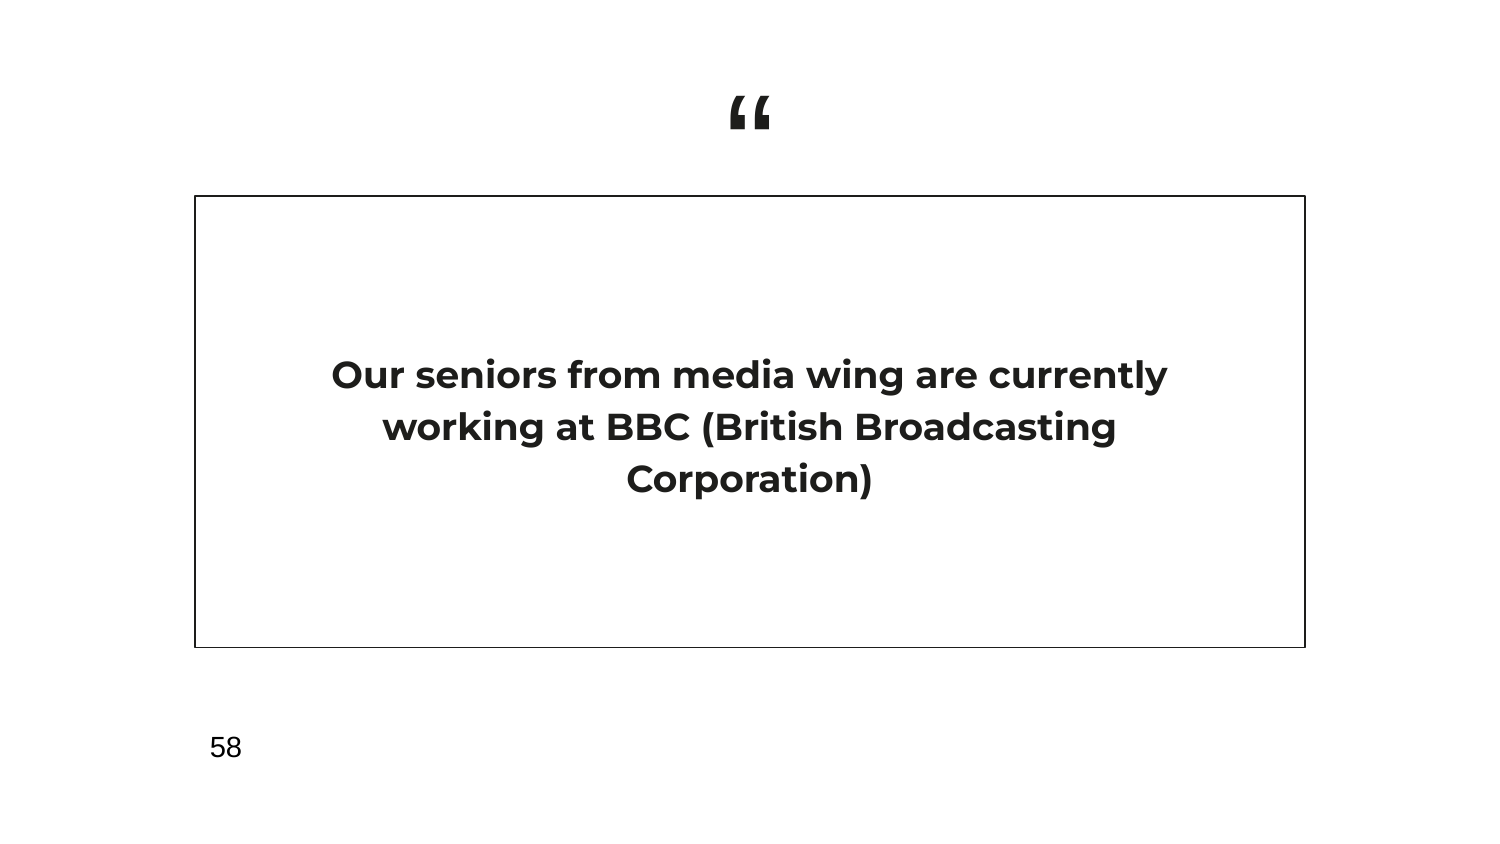

Our seniors from media wing are currently working at BBC (British Broadcasting Corporation)
58